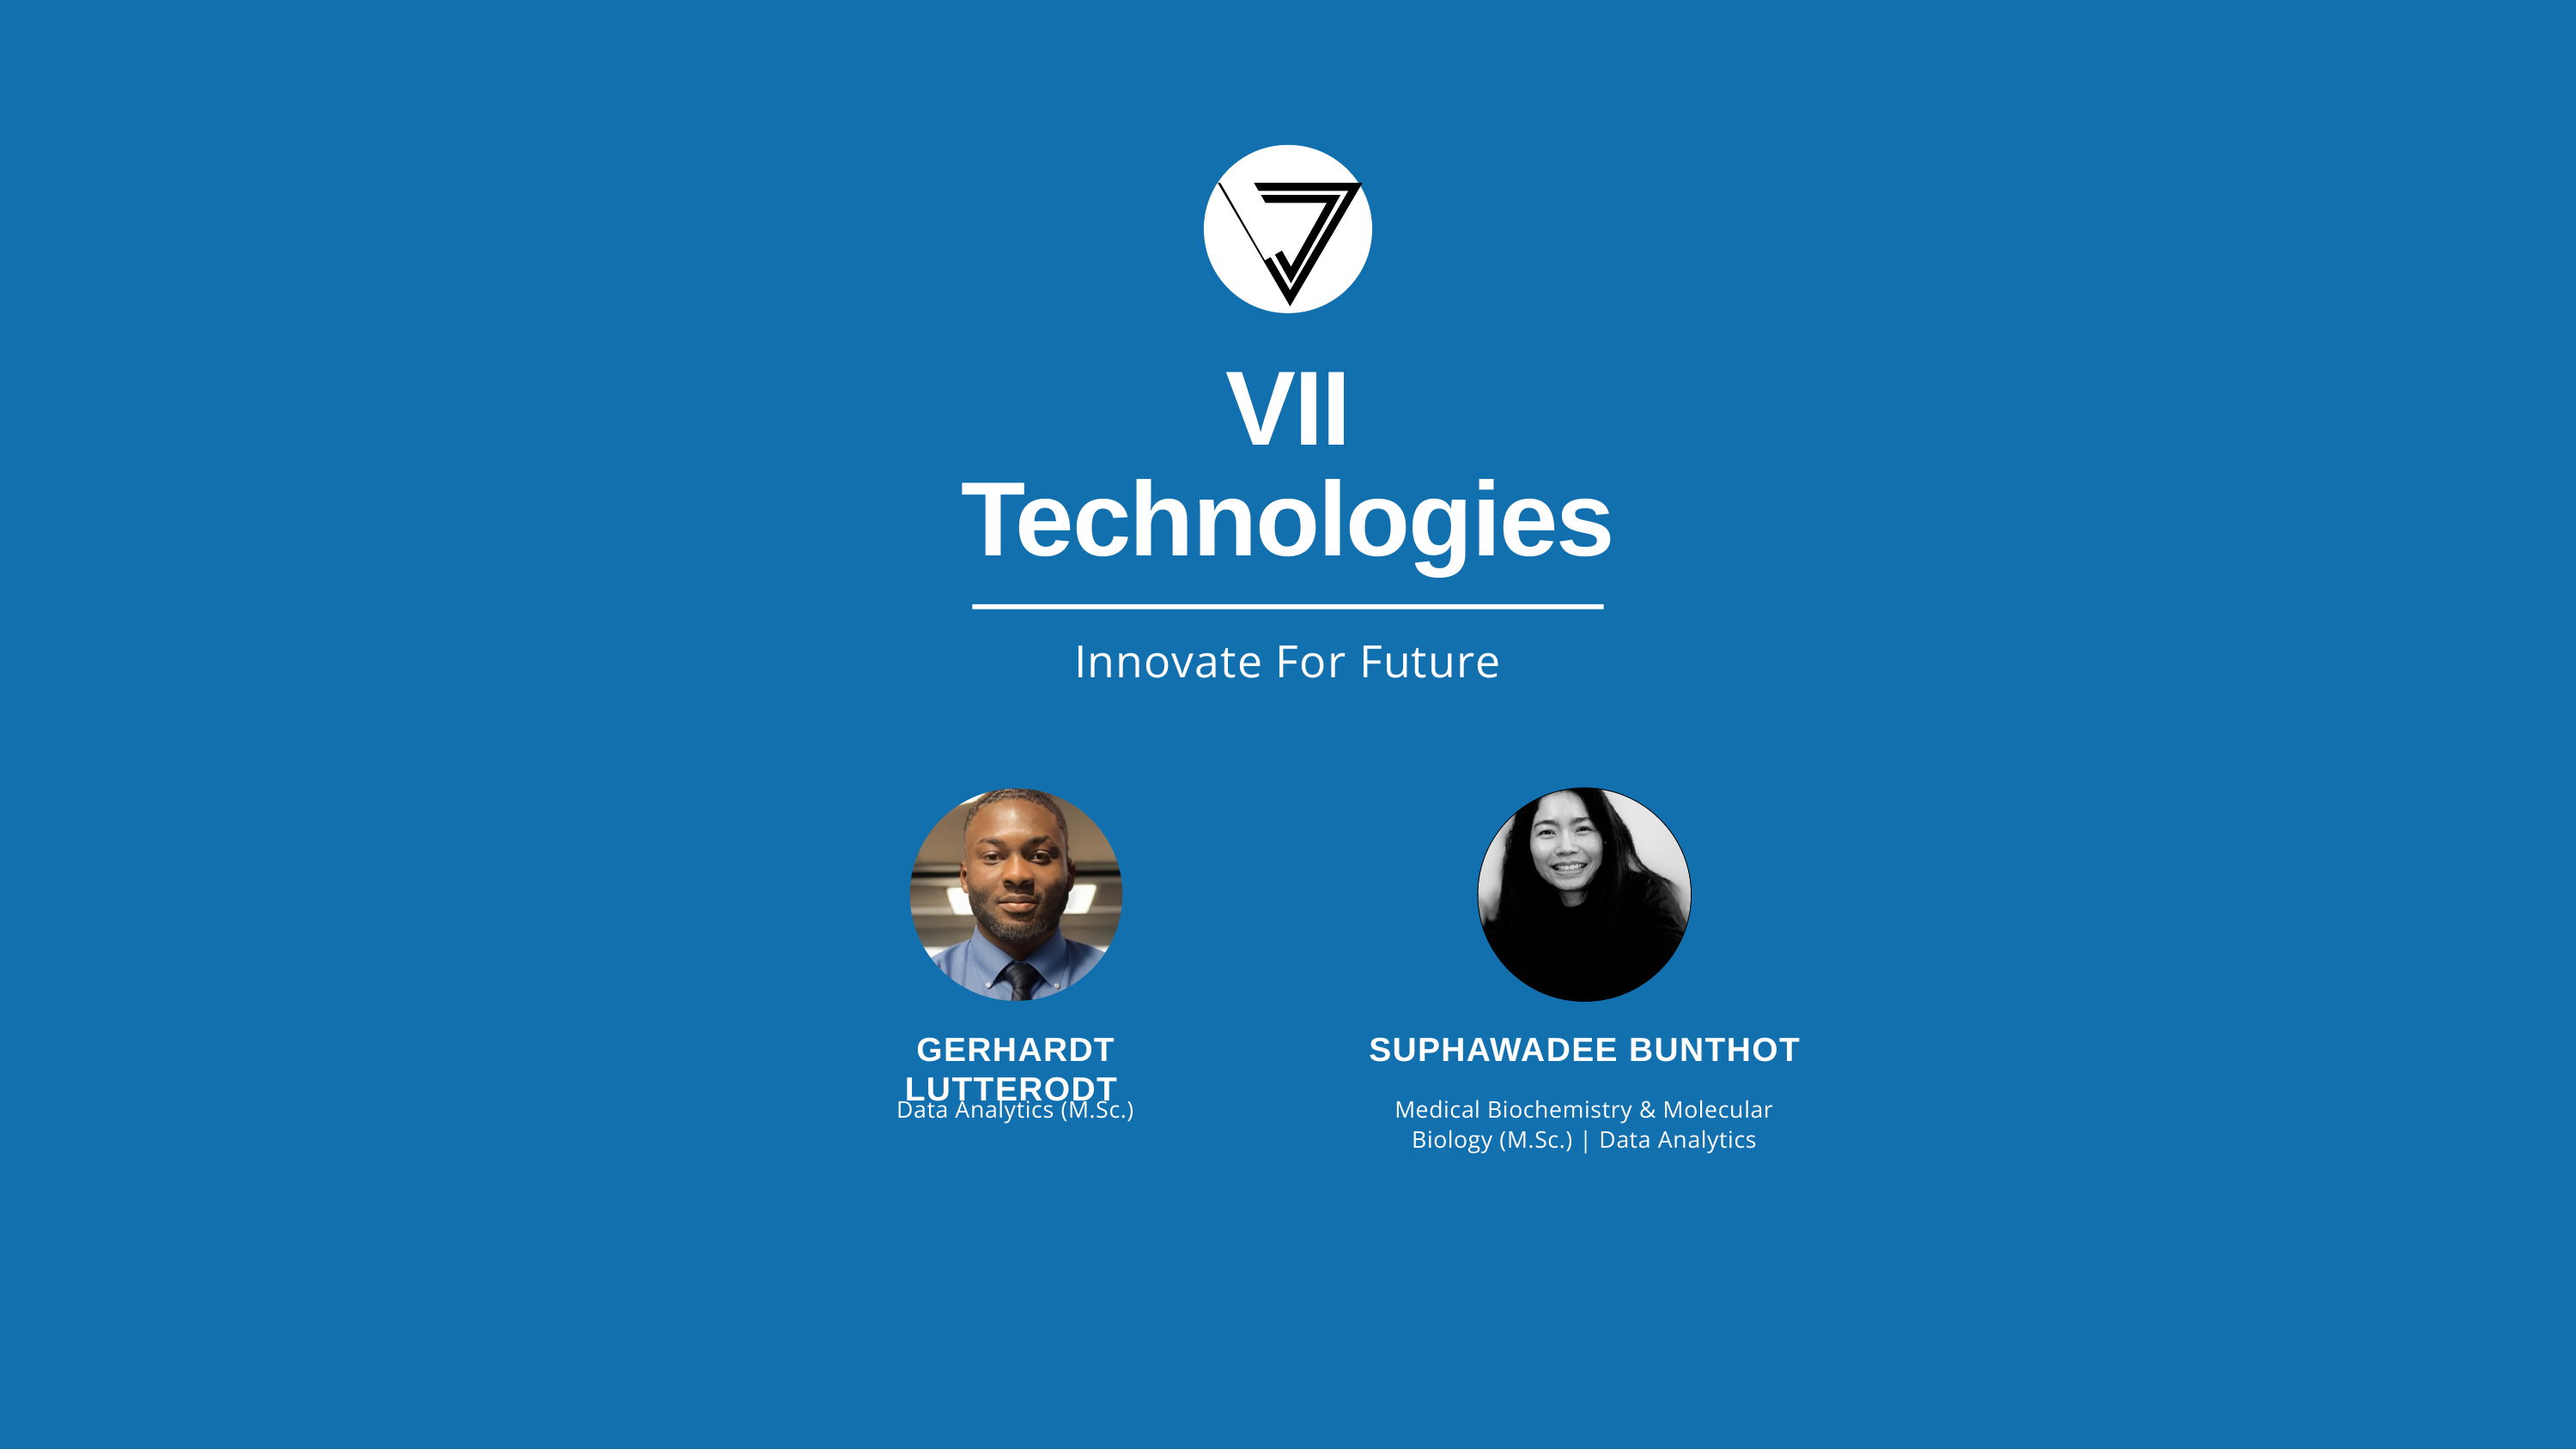

VII Technologies

Innovate For Future

GERHARDT LUTTERODT

SUPHAWADEE BUNTHOT
Data Analytics (M.Sc.)

Medical Biochemistry & Molecular Biology (M.Sc.) | Data Analytics